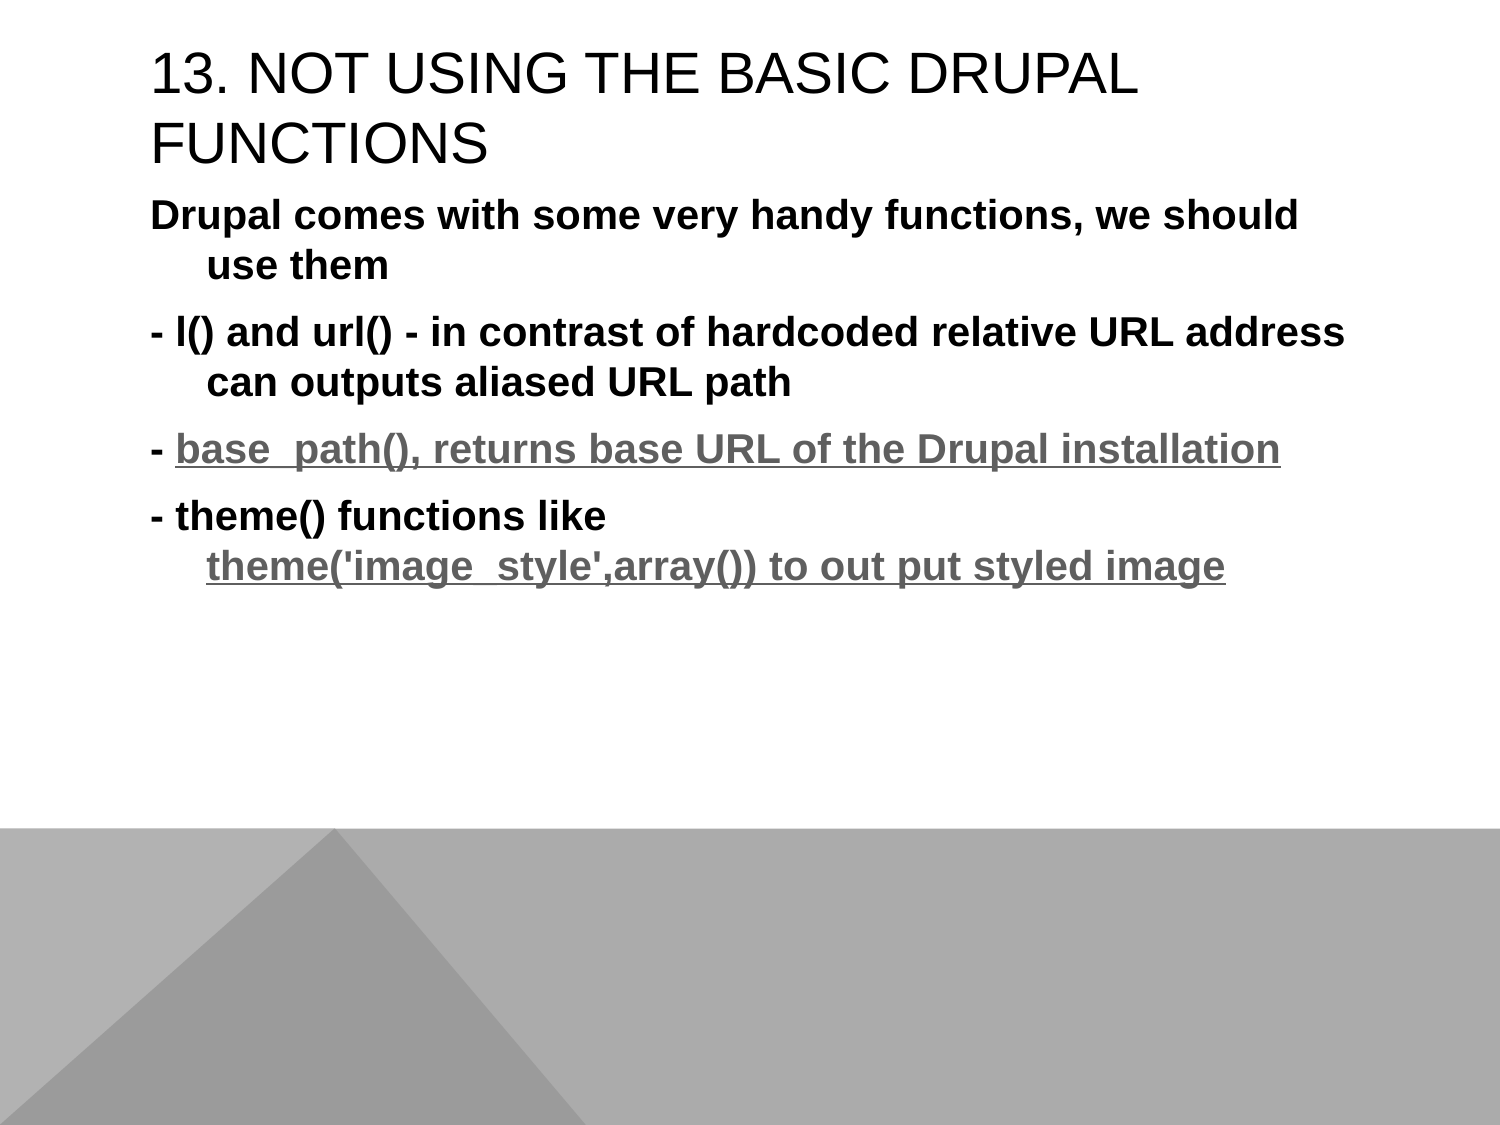

# 13. NoT using the basic Drupal functions
Drupal comes with some very handy functions, we should use them
- l() and url() - in contrast of hardcoded relative URL address can outputs aliased URL path
- base_path(), returns base URL of the Drupal installation
- theme() functions like theme('image_style',array()) to out put styled image